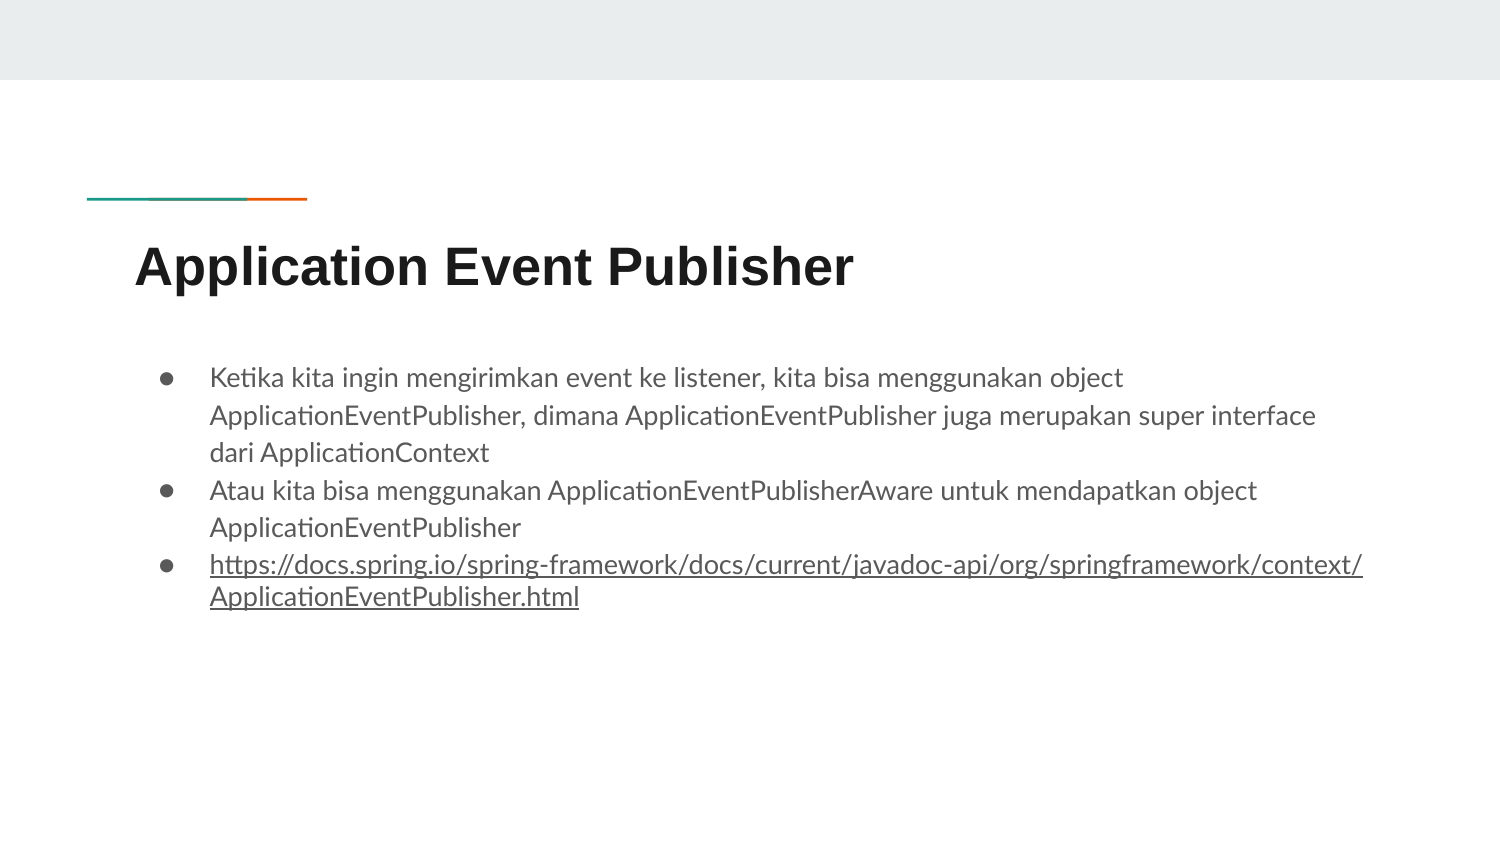

# Application Event Publisher
Ketika kita ingin mengirimkan event ke listener, kita bisa menggunakan object ApplicationEventPublisher, dimana ApplicationEventPublisher juga merupakan super interface dari ApplicationContext
Atau kita bisa menggunakan ApplicationEventPublisherAware untuk mendapatkan object ApplicationEventPublisher
https://docs.spring.io/spring-framework/docs/current/javadoc-api/org/springframework/context/ApplicationEventPublisher.html